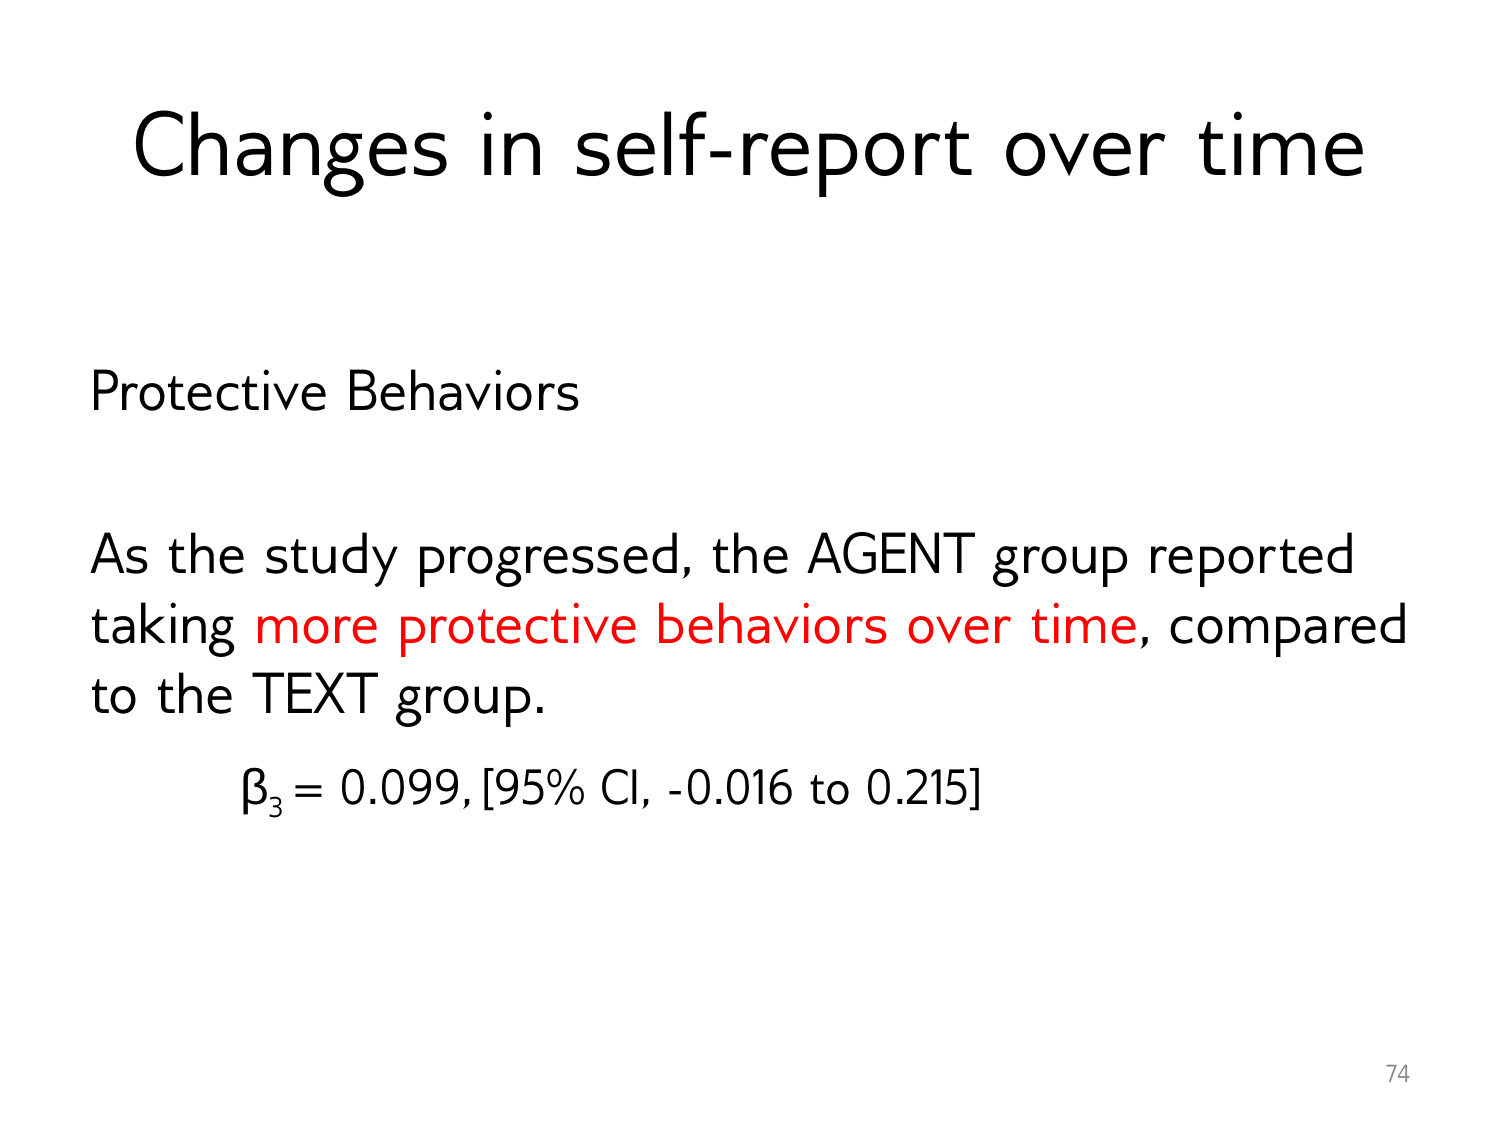

# Changes in self-report over time

Protective Behaviors

As the study progressed, the AGENT group reported taking more protective behaviors over time, compared to the TEXT group.
	β3 = 0.099, [95% CI, -0.016 to 0.215]
74